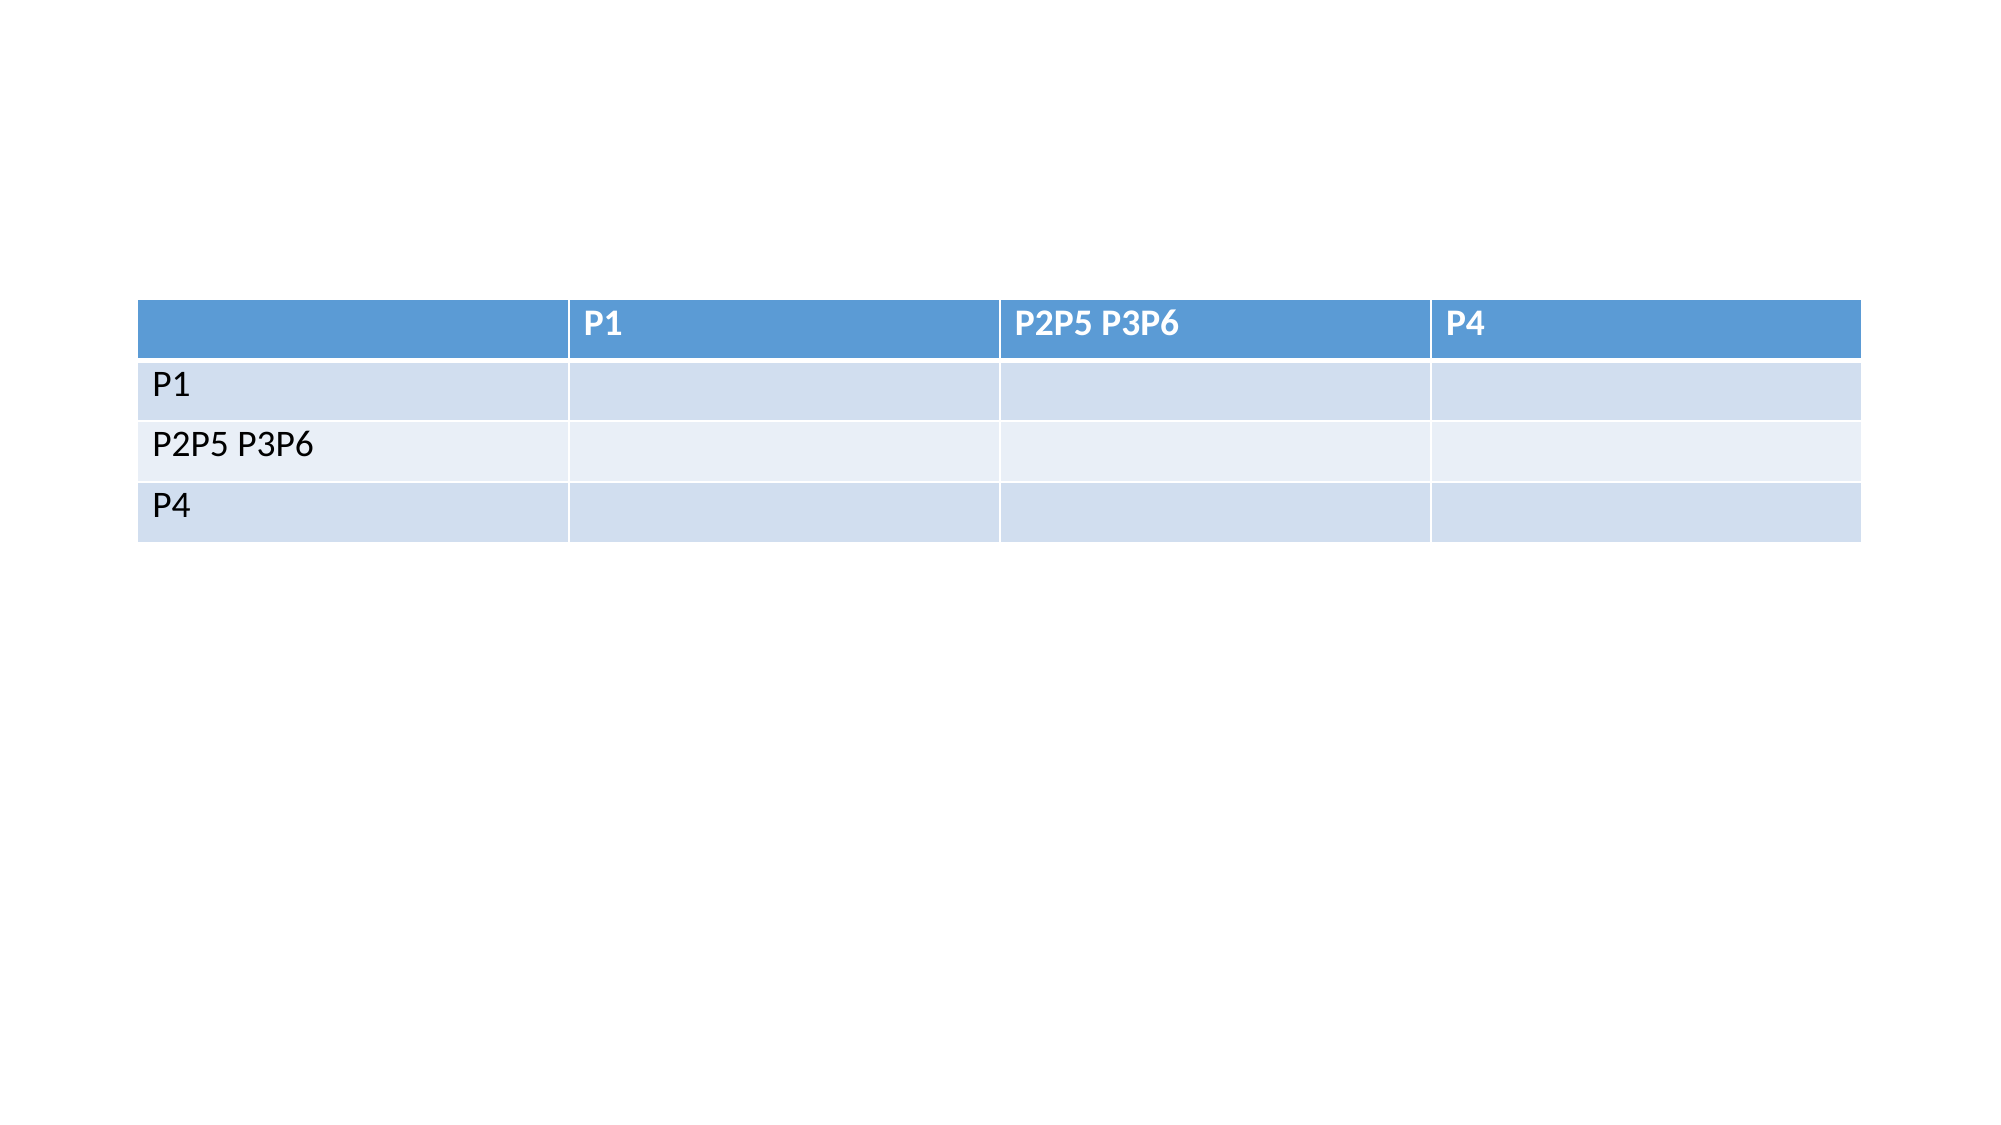

#
|  | P1 | P2P5 P3P6 | P4 |
| --- | --- | --- | --- |
| P1 |  |  |  |
| P2P5 P3P6 |  |  |  |
| P4 |  |  |  |